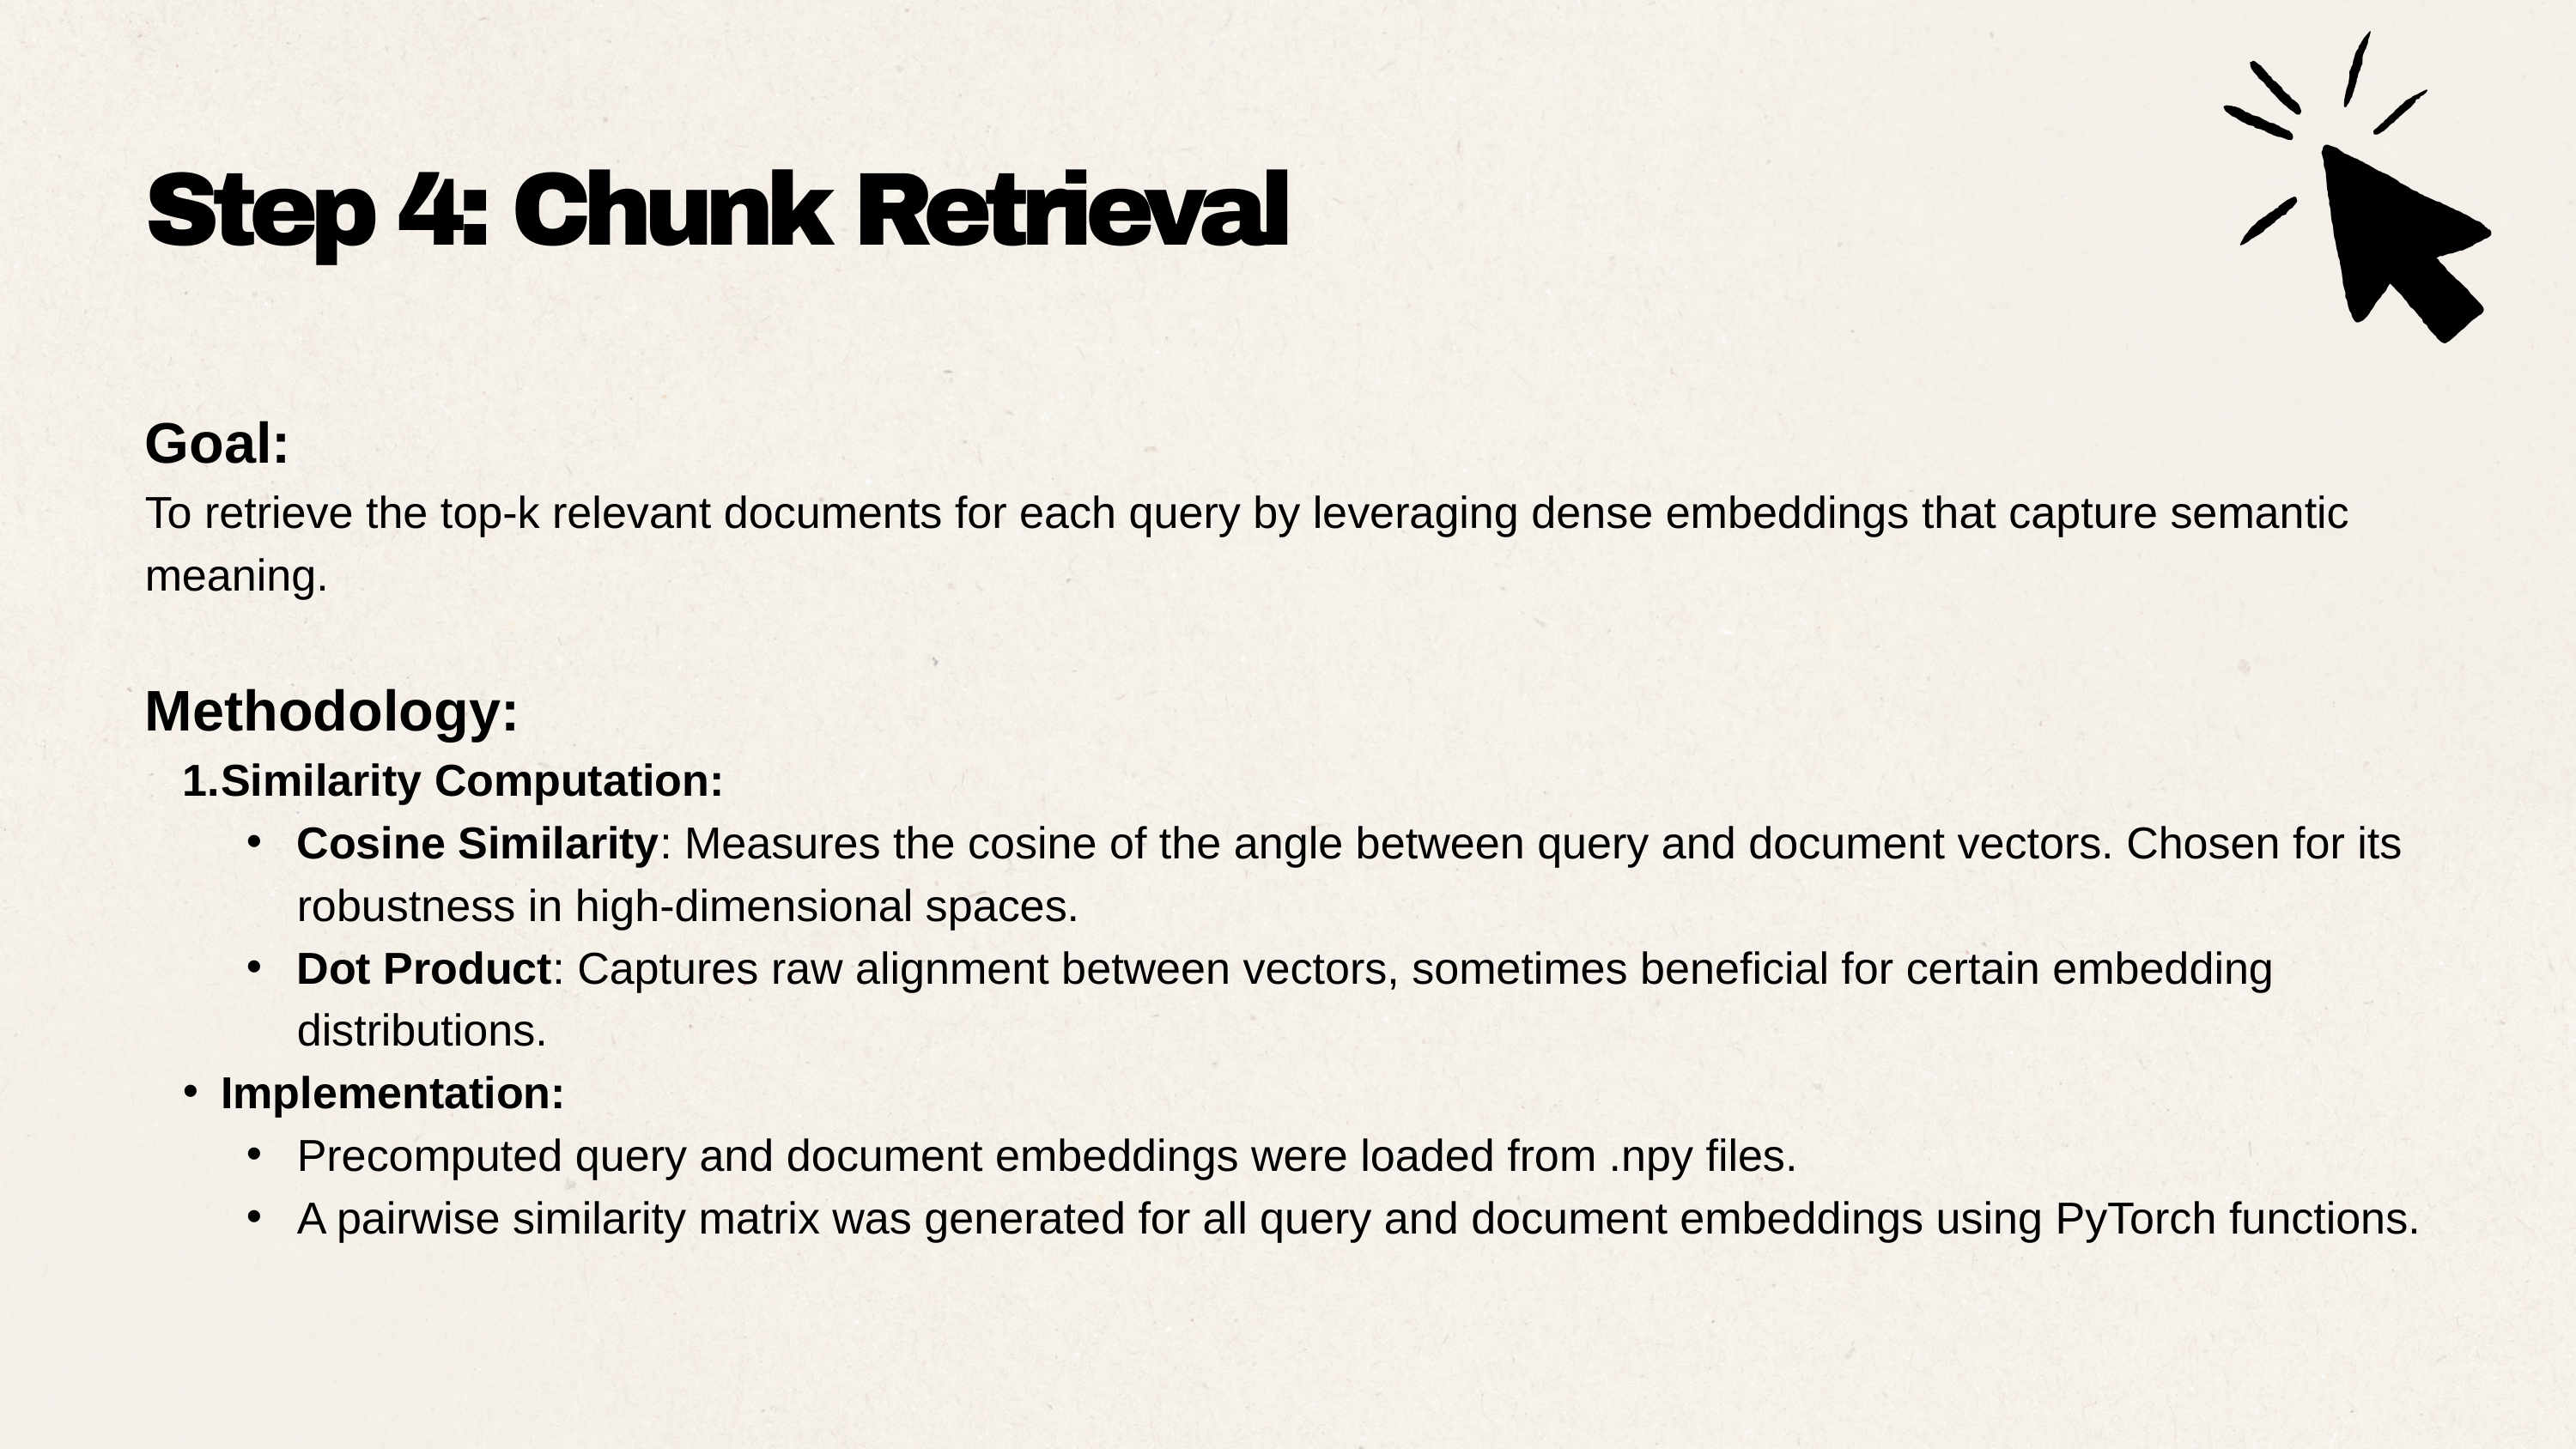

Step 4: Chunk Retrieval
Goal:
To retrieve the top-k relevant documents for each query by leveraging dense embeddings that capture semantic meaning.

Methodology:
Similarity Computation:
Cosine Similarity: Measures the cosine of the angle between query and document vectors. Chosen for its robustness in high-dimensional spaces.
Dot Product: Captures raw alignment between vectors, sometimes beneficial for certain embedding distributions.
Implementation:
Precomputed query and document embeddings were loaded from .npy files.
A pairwise similarity matrix was generated for all query and document embeddings using PyTorch functions.